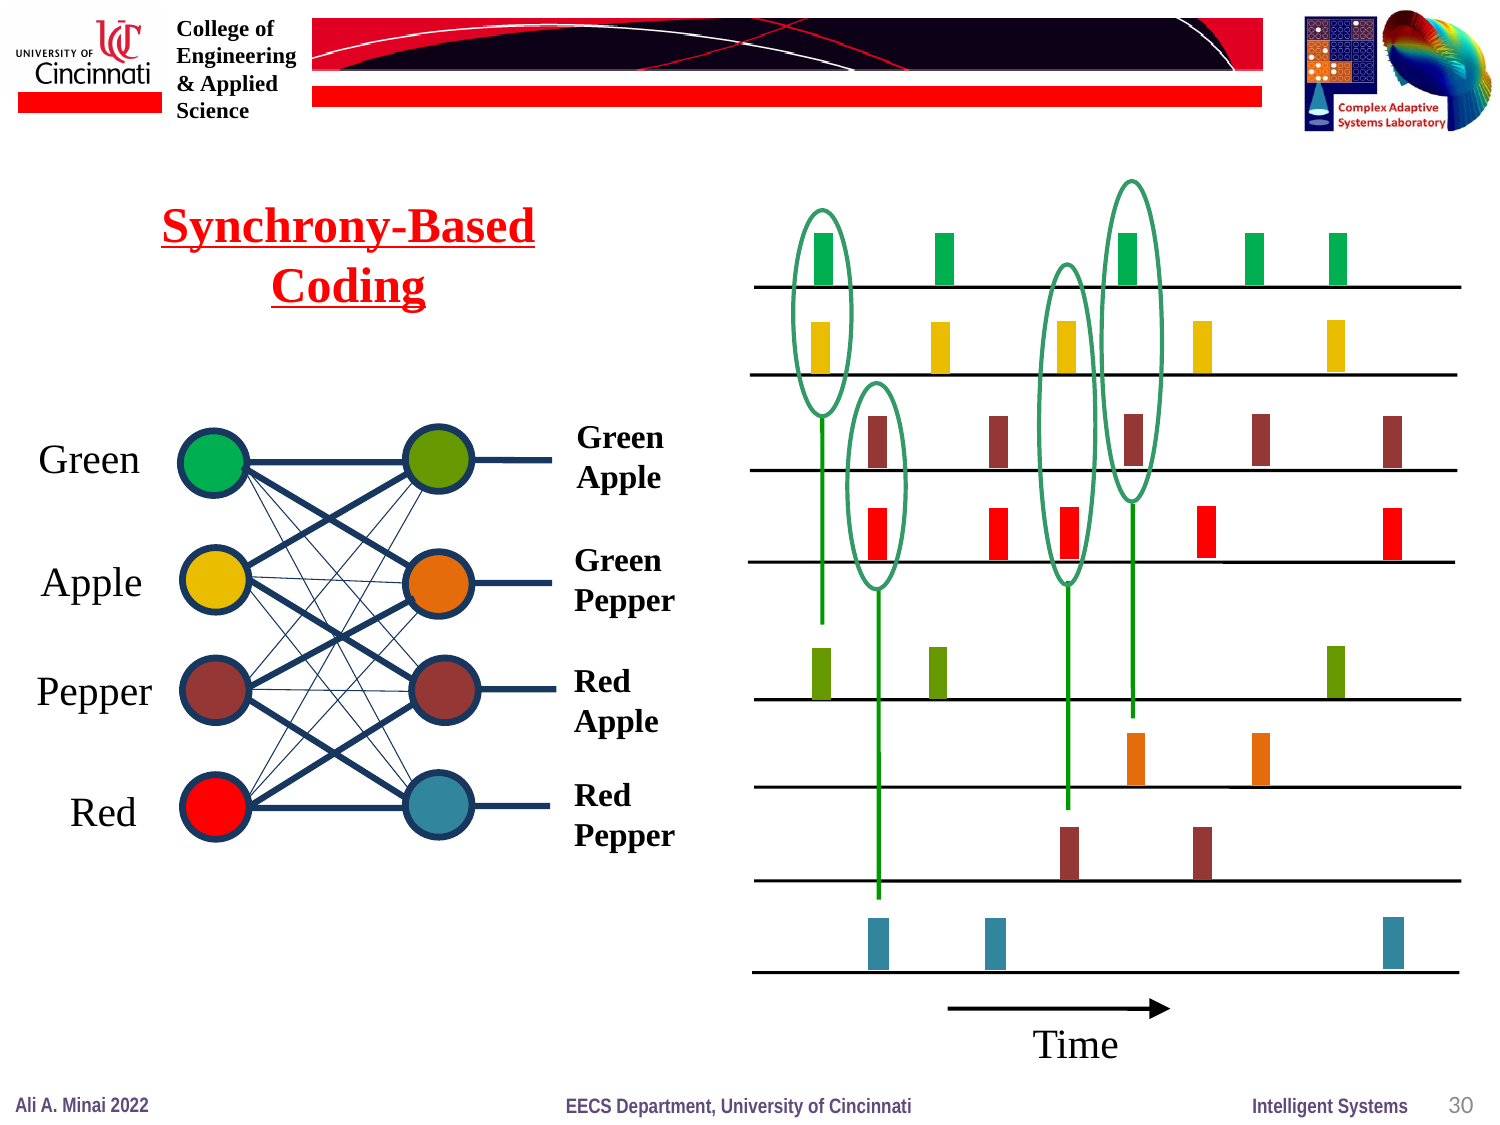

Synchrony-Based
Coding

Green
Apple

Green

Green
Pepper

Apple

Red
Apple
Pepper

Red
Pepper

Red

Time